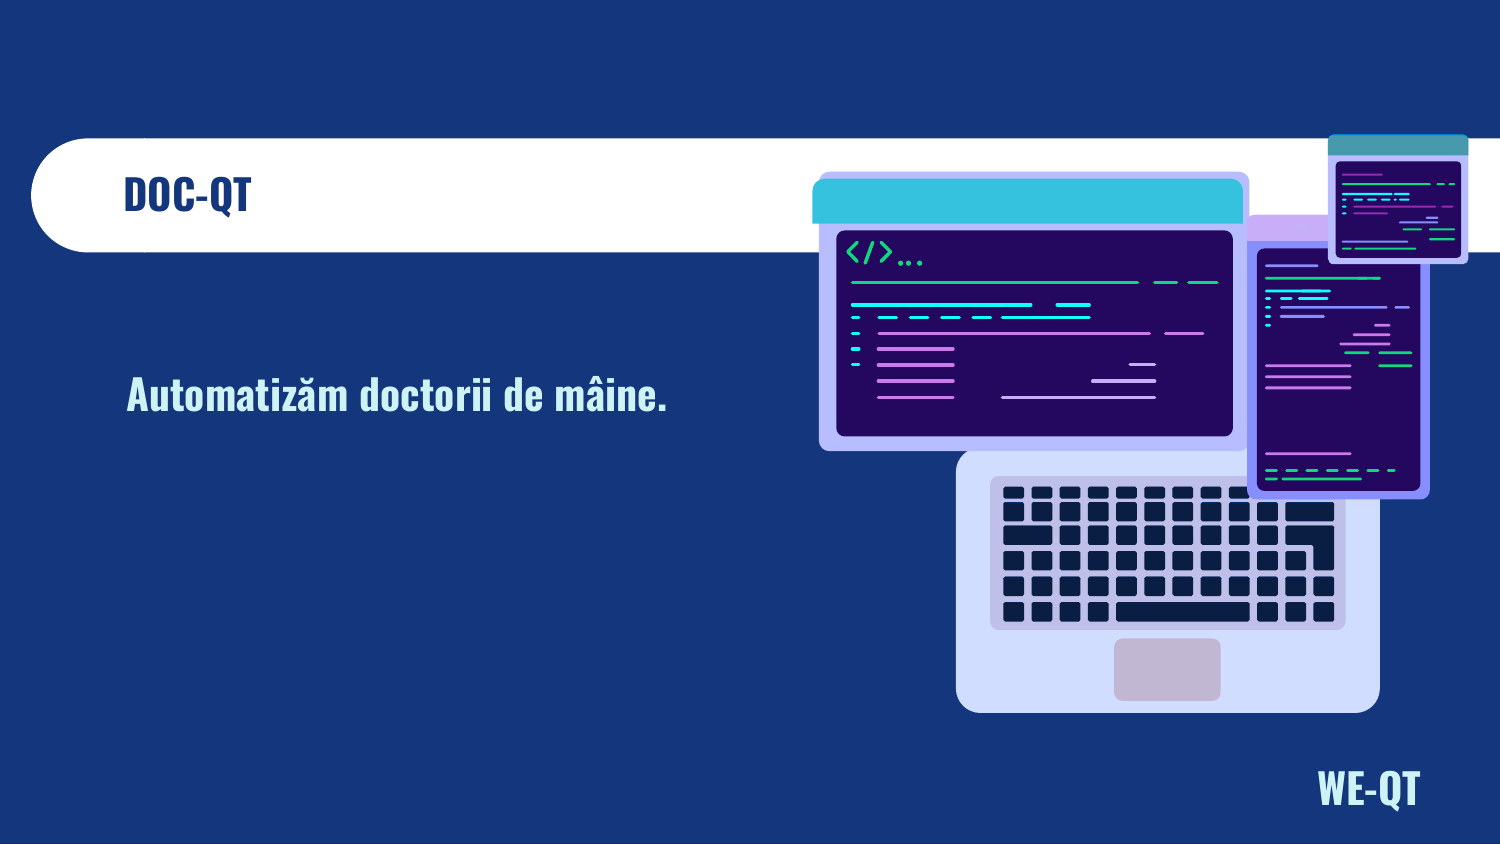

# DOC-QT

Automatizăm doctorii de mâine.

WE-QT